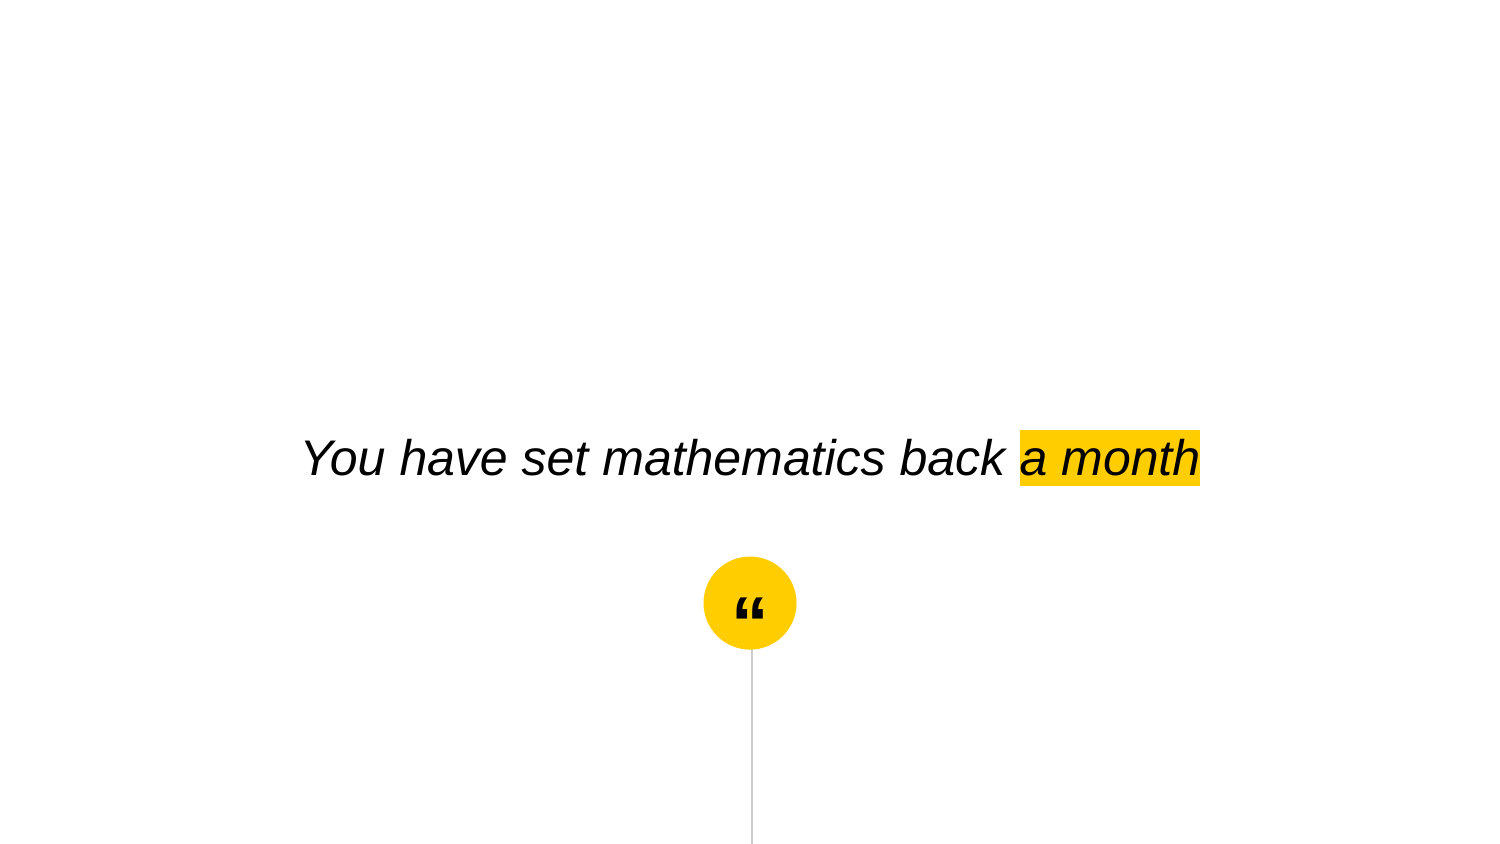

You have set mathematics back a month